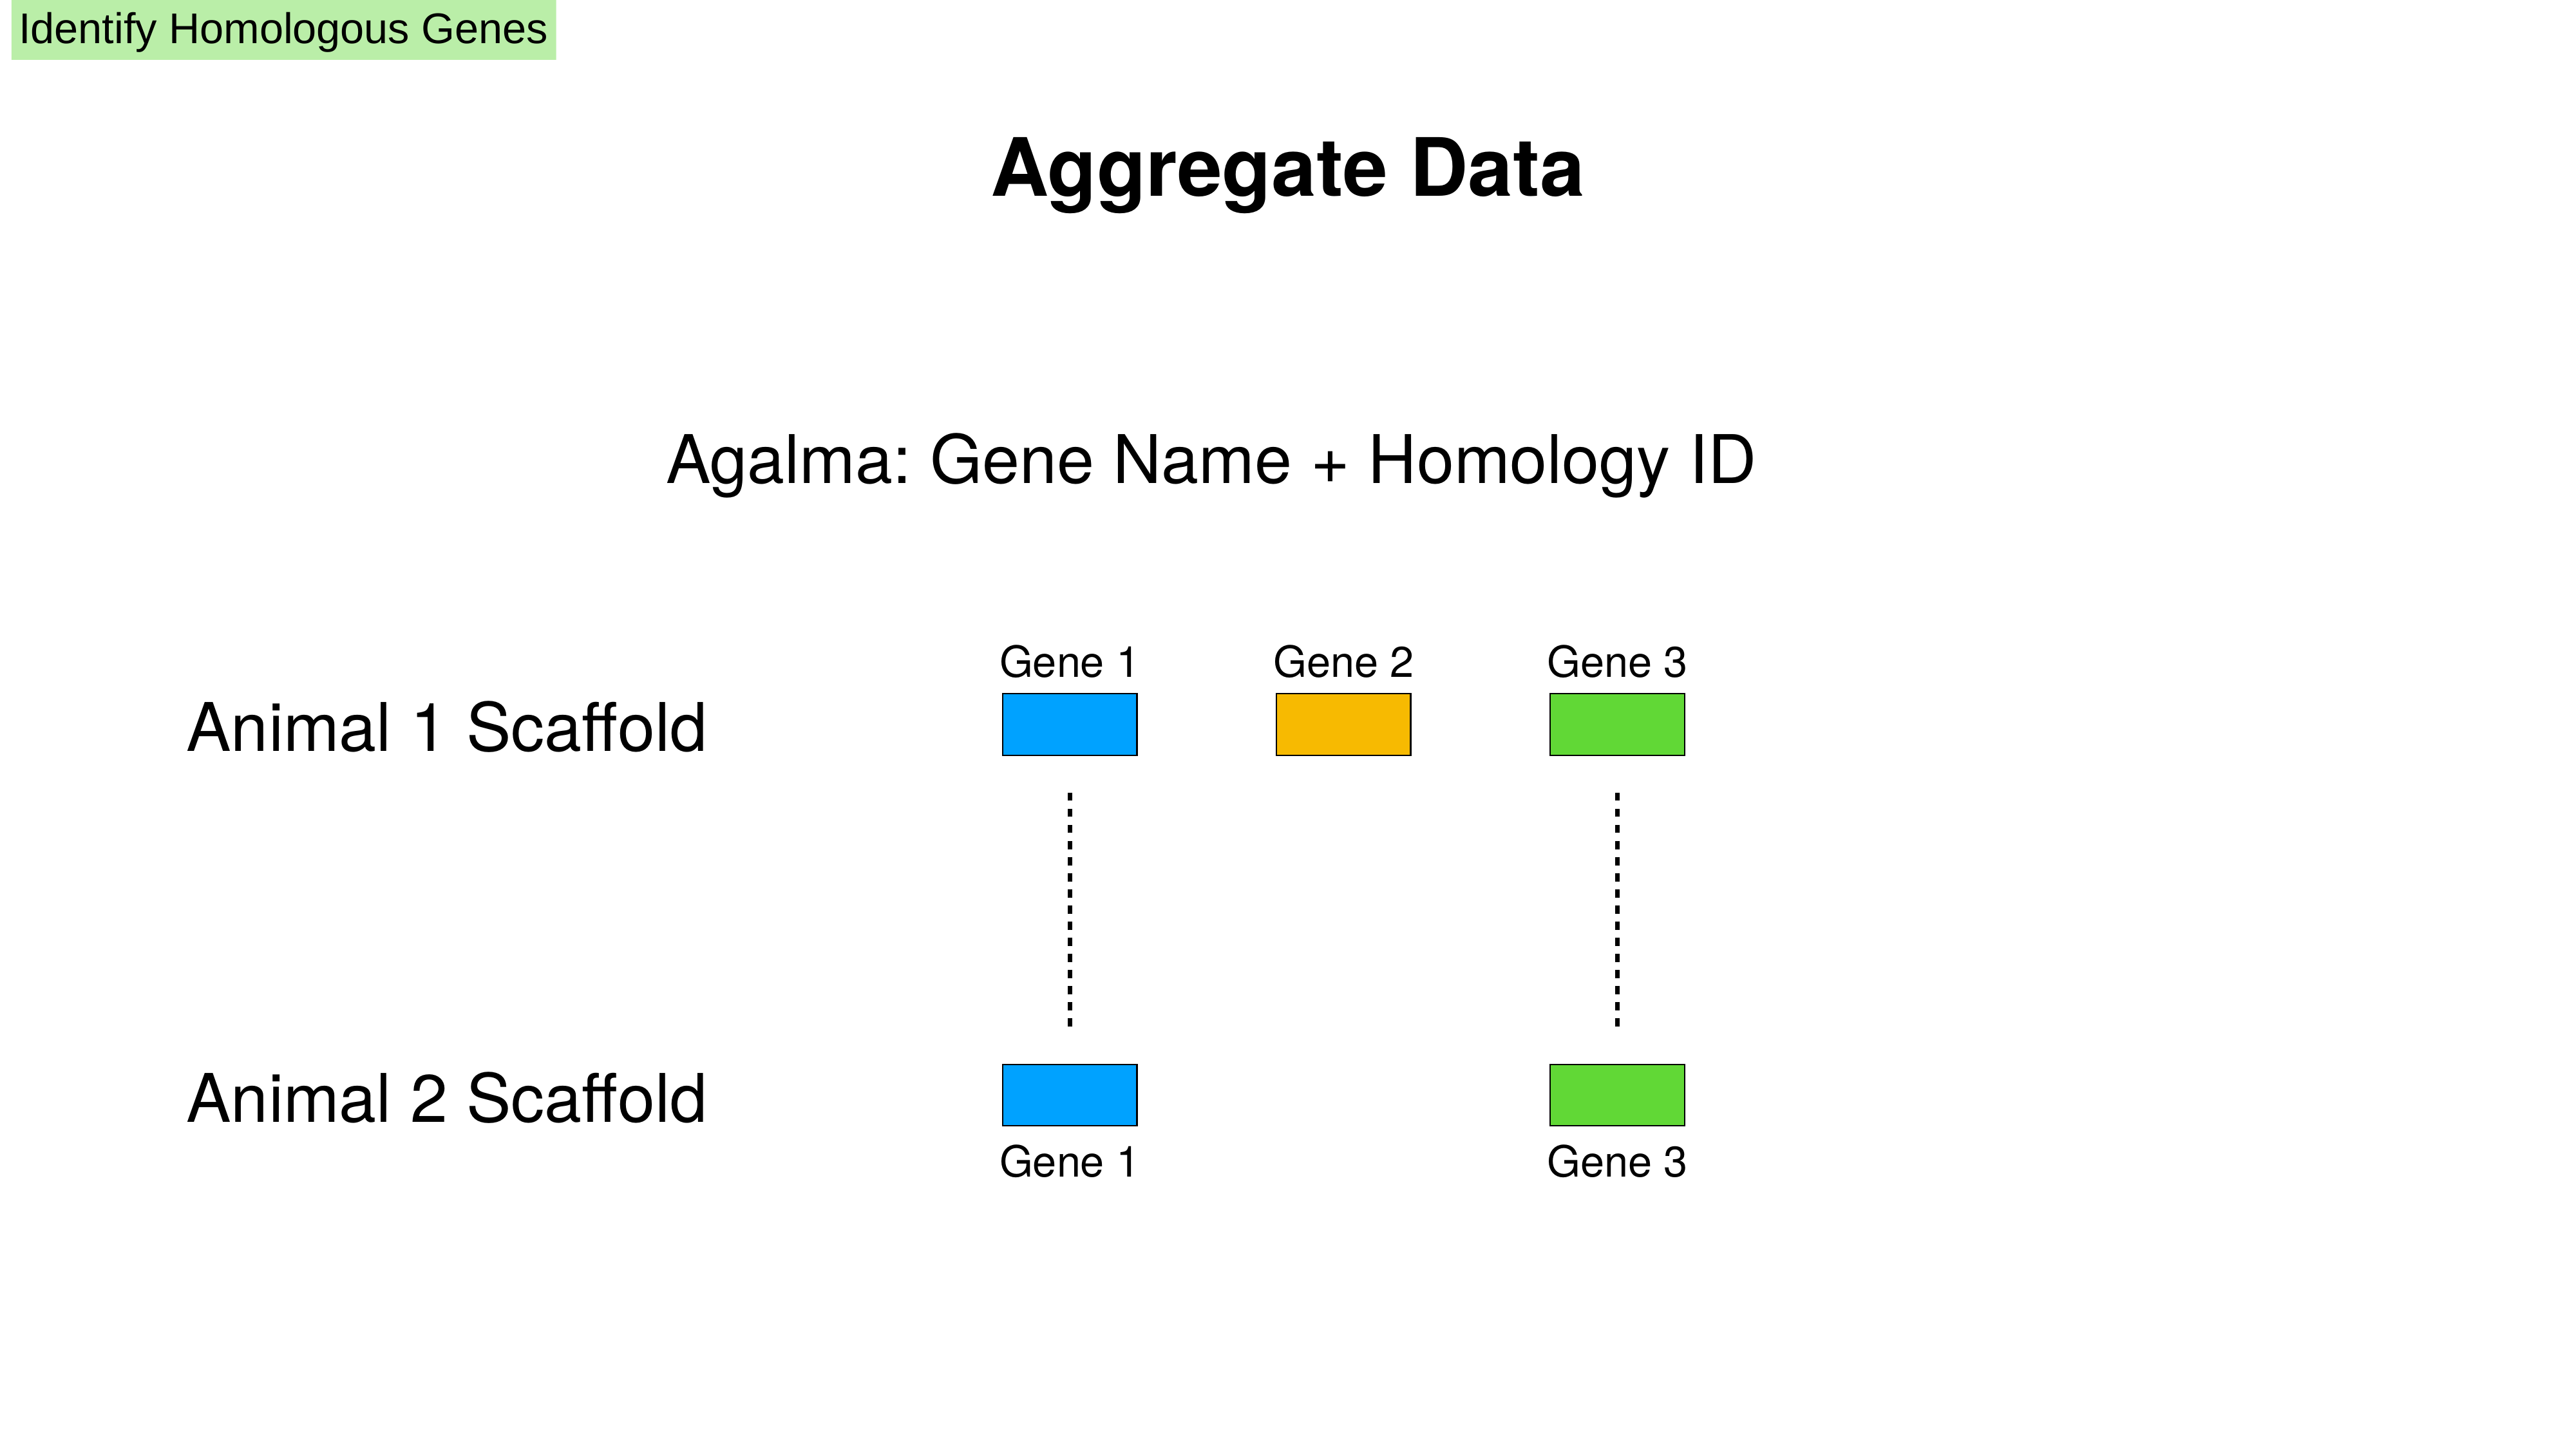

Identify Homologous Genes
Aggregate Data
Agalma:
Gene Name + Homology ID
Gene 1
Gene 2
Gene 3
Animal 1 Scaffold

Animal 2 Scaffold

Gene 1
Gene 3